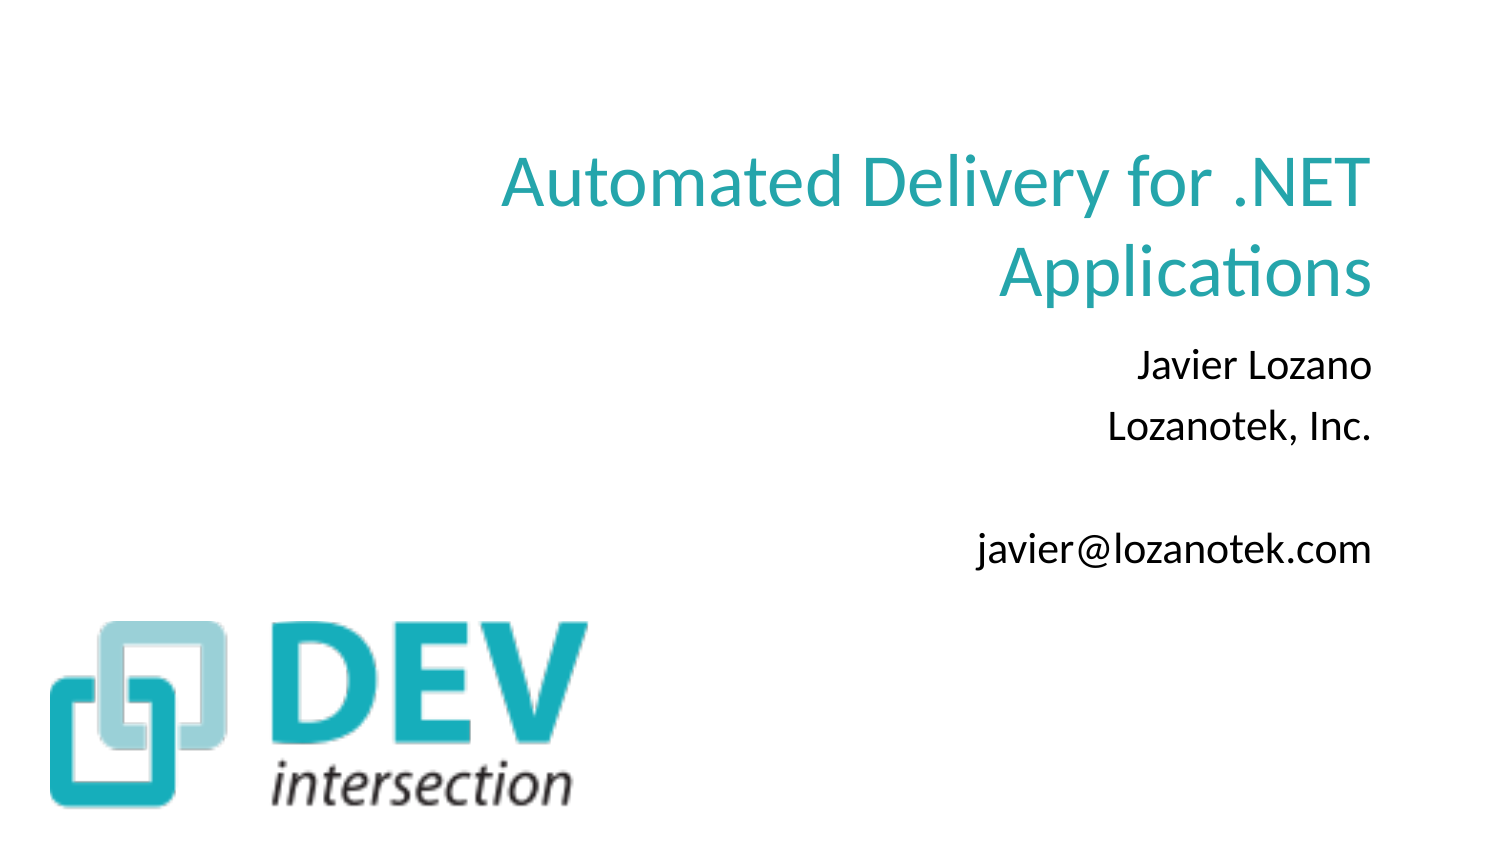

# Automated Delivery for .NET Applications
Javier Lozano
Lozanotek, Inc.

javier@lozanotek.com